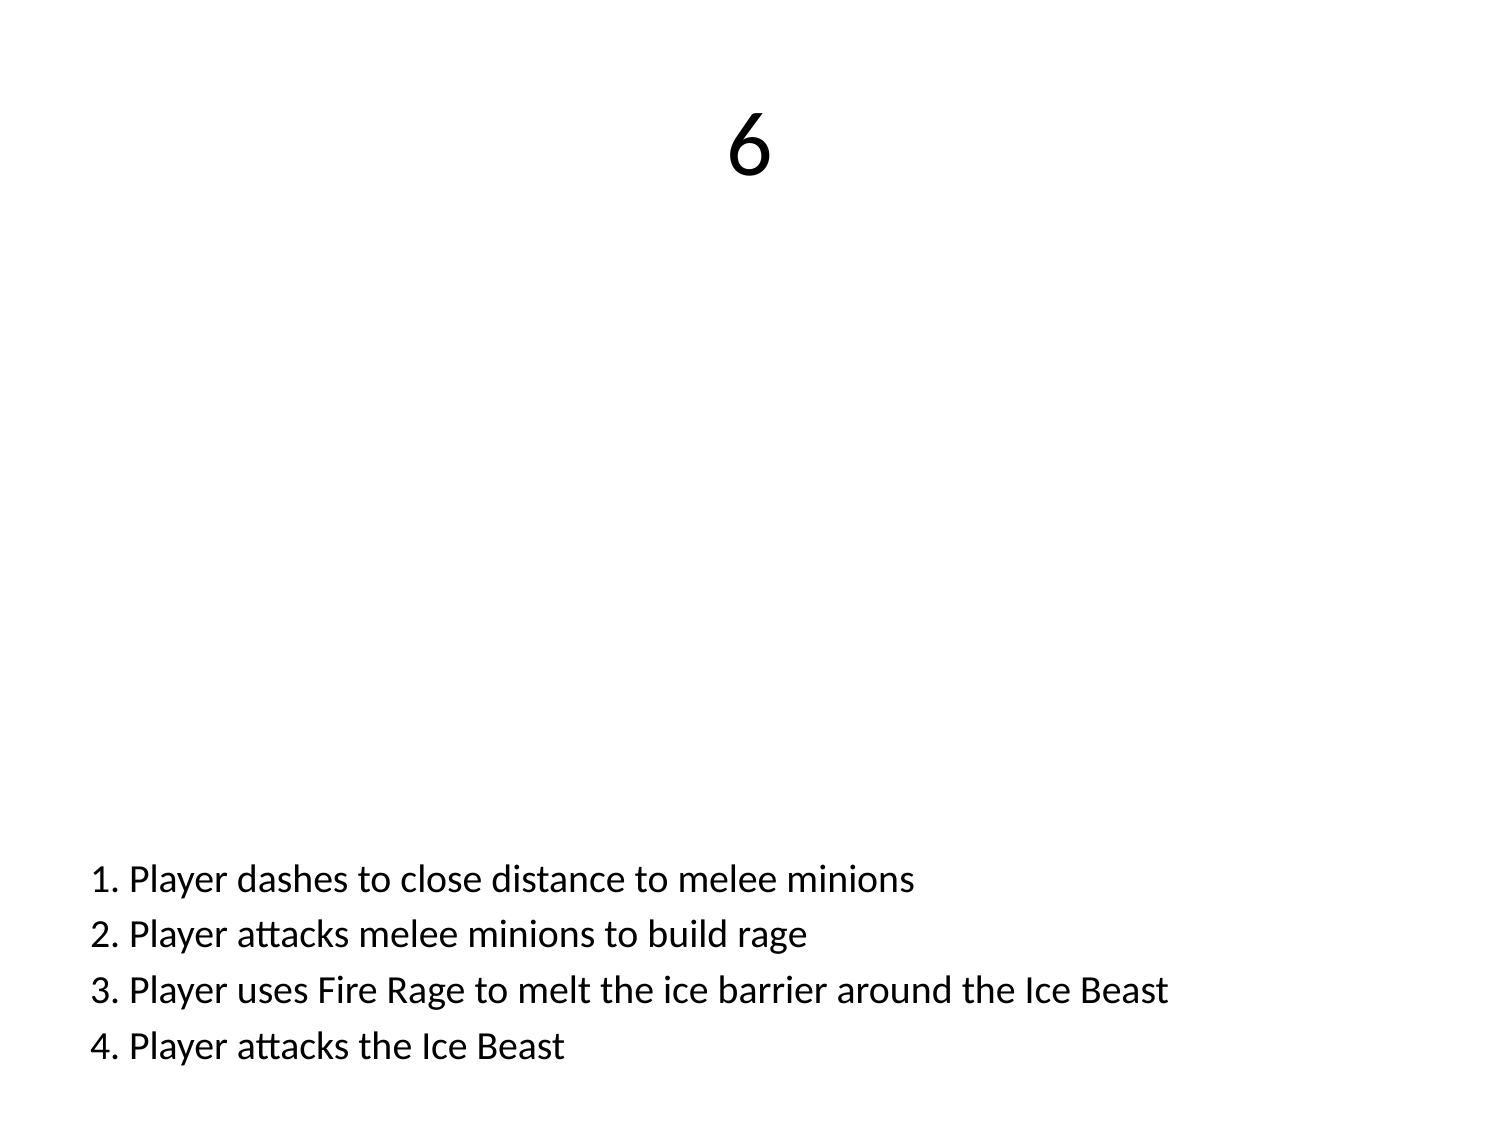

# 6
1. Player dashes to close distance to melee minions
2. Player attacks melee minions to build rage
3. Player uses Fire Rage to melt the ice barrier around the Ice Beast
4. Player attacks the Ice Beast